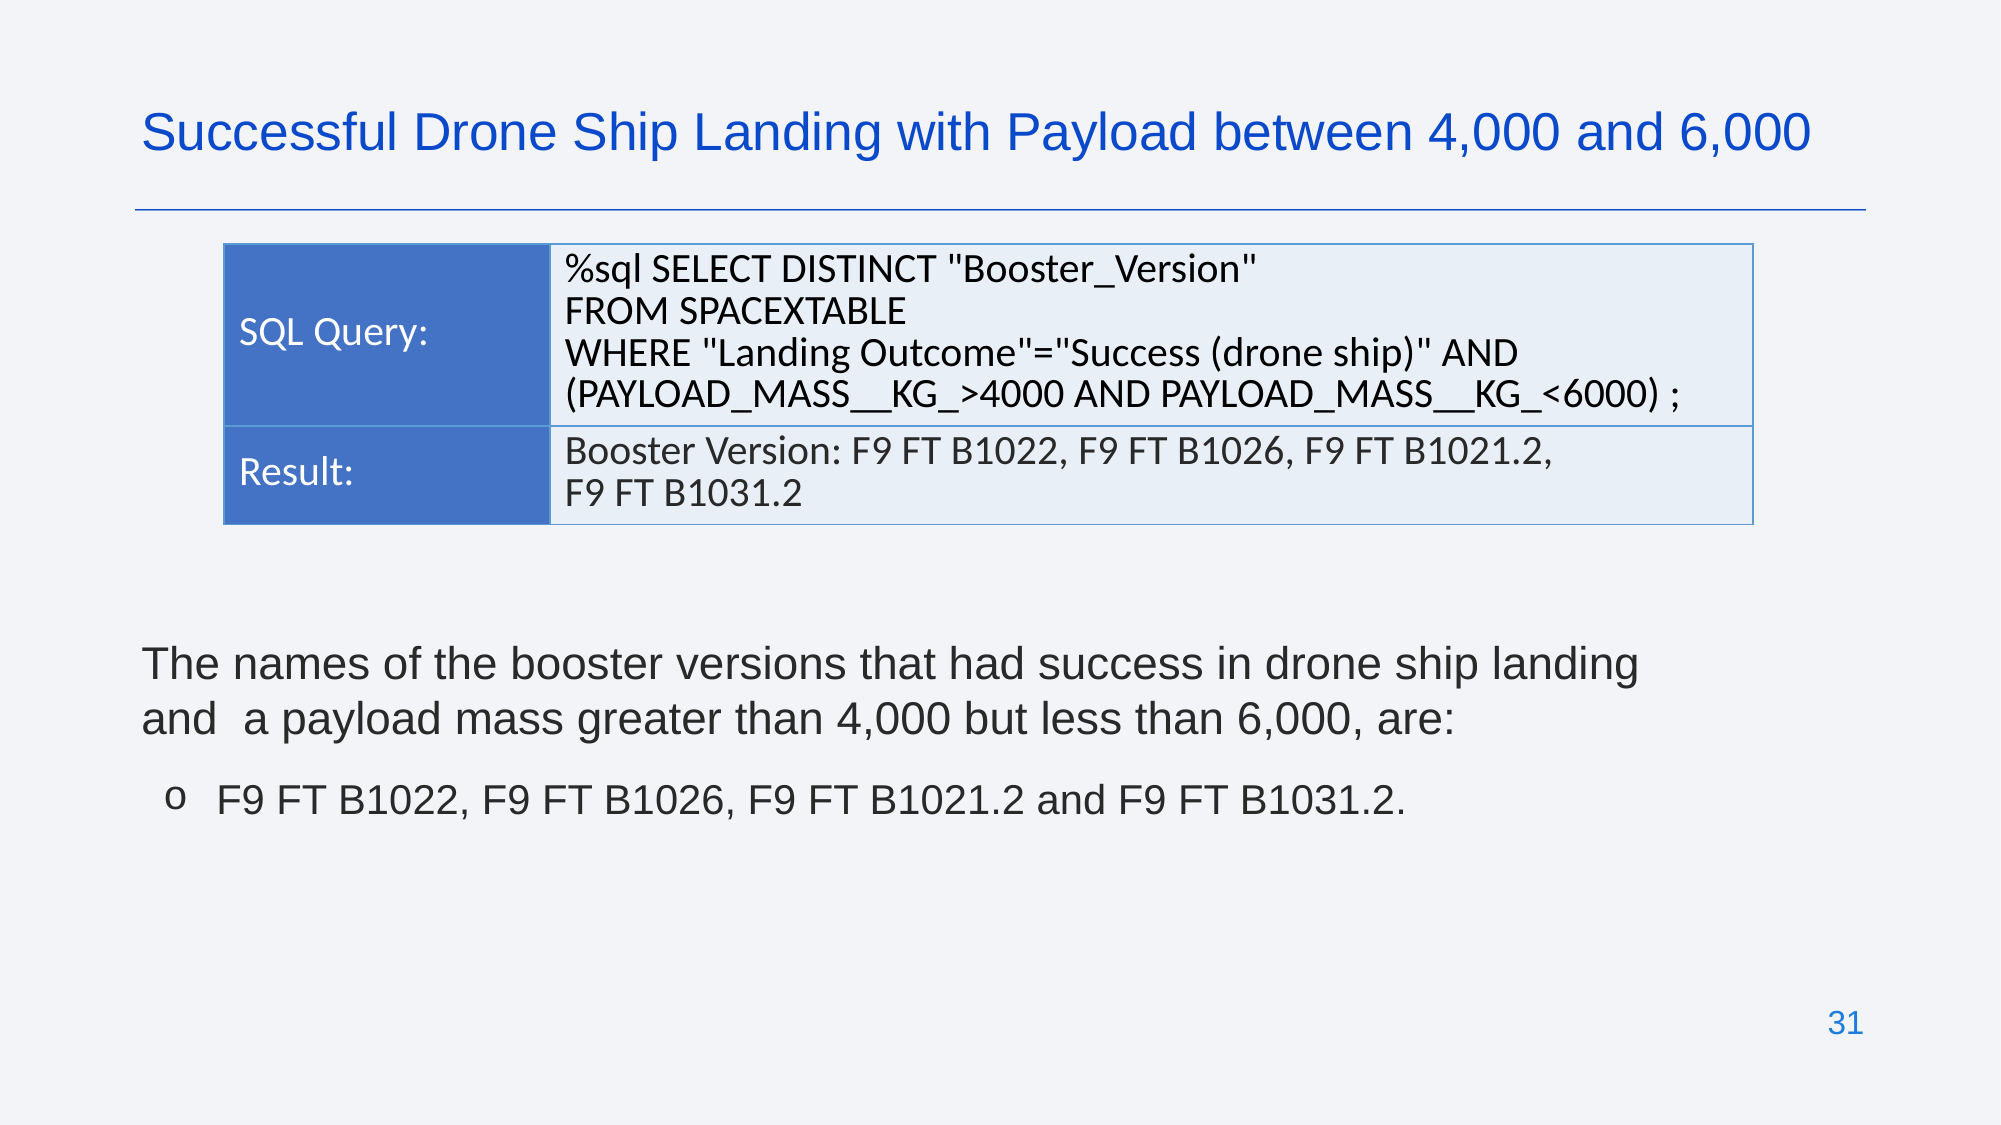

Successful Drone Ship Landing with Payload between 4,000 and 6,000
| SQL Query: | %sql SELECT DISTINCT "Booster\_Version" FROM SPACEXTABLE WHERE "Landing Outcome"="Success (drone ship)" AND (PAYLOAD\_MASS\_\_KG\_>4000 AND PAYLOAD\_MASS\_\_KG\_<6000) ; |
| --- | --- |
| Result: | Booster Version: F9 FT B1022, F9 FT B1026, F9 FT B1021.2, F9 FT B1031.2 |
The names of the booster versions that had success in drone ship landing and  a payload mass greater than 4,000 but less than 6,000, are:
F9 FT B1022, F9 FT B1026, F9 FT B1021.2 and F9 FT B1031.2.

31